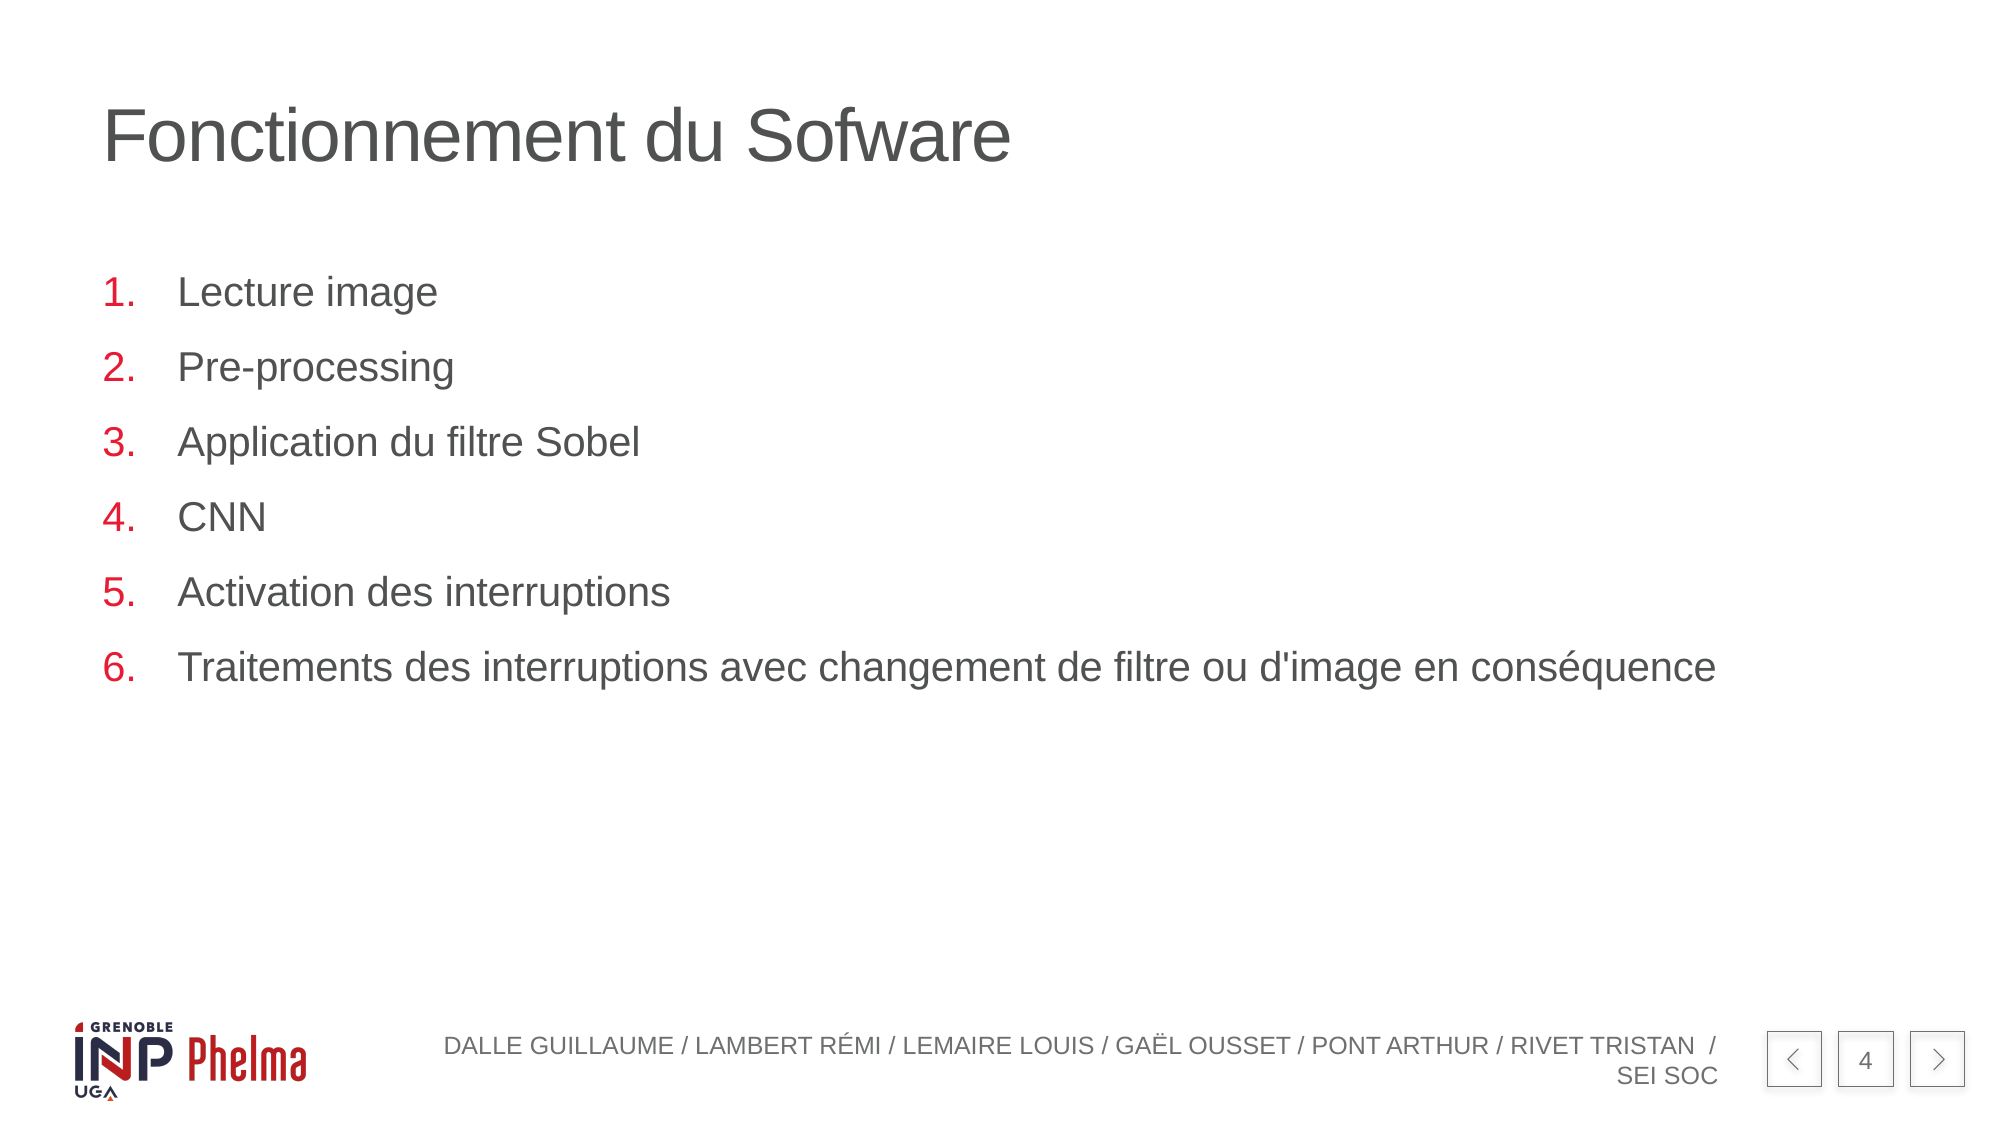

# Fonctionnement du Sofware
Lecture image
Pre-processing
Application du filtre Sobel
CNN
Activation des interruptions
Traitements des interruptions avec changement de filtre ou d'image en conséquence